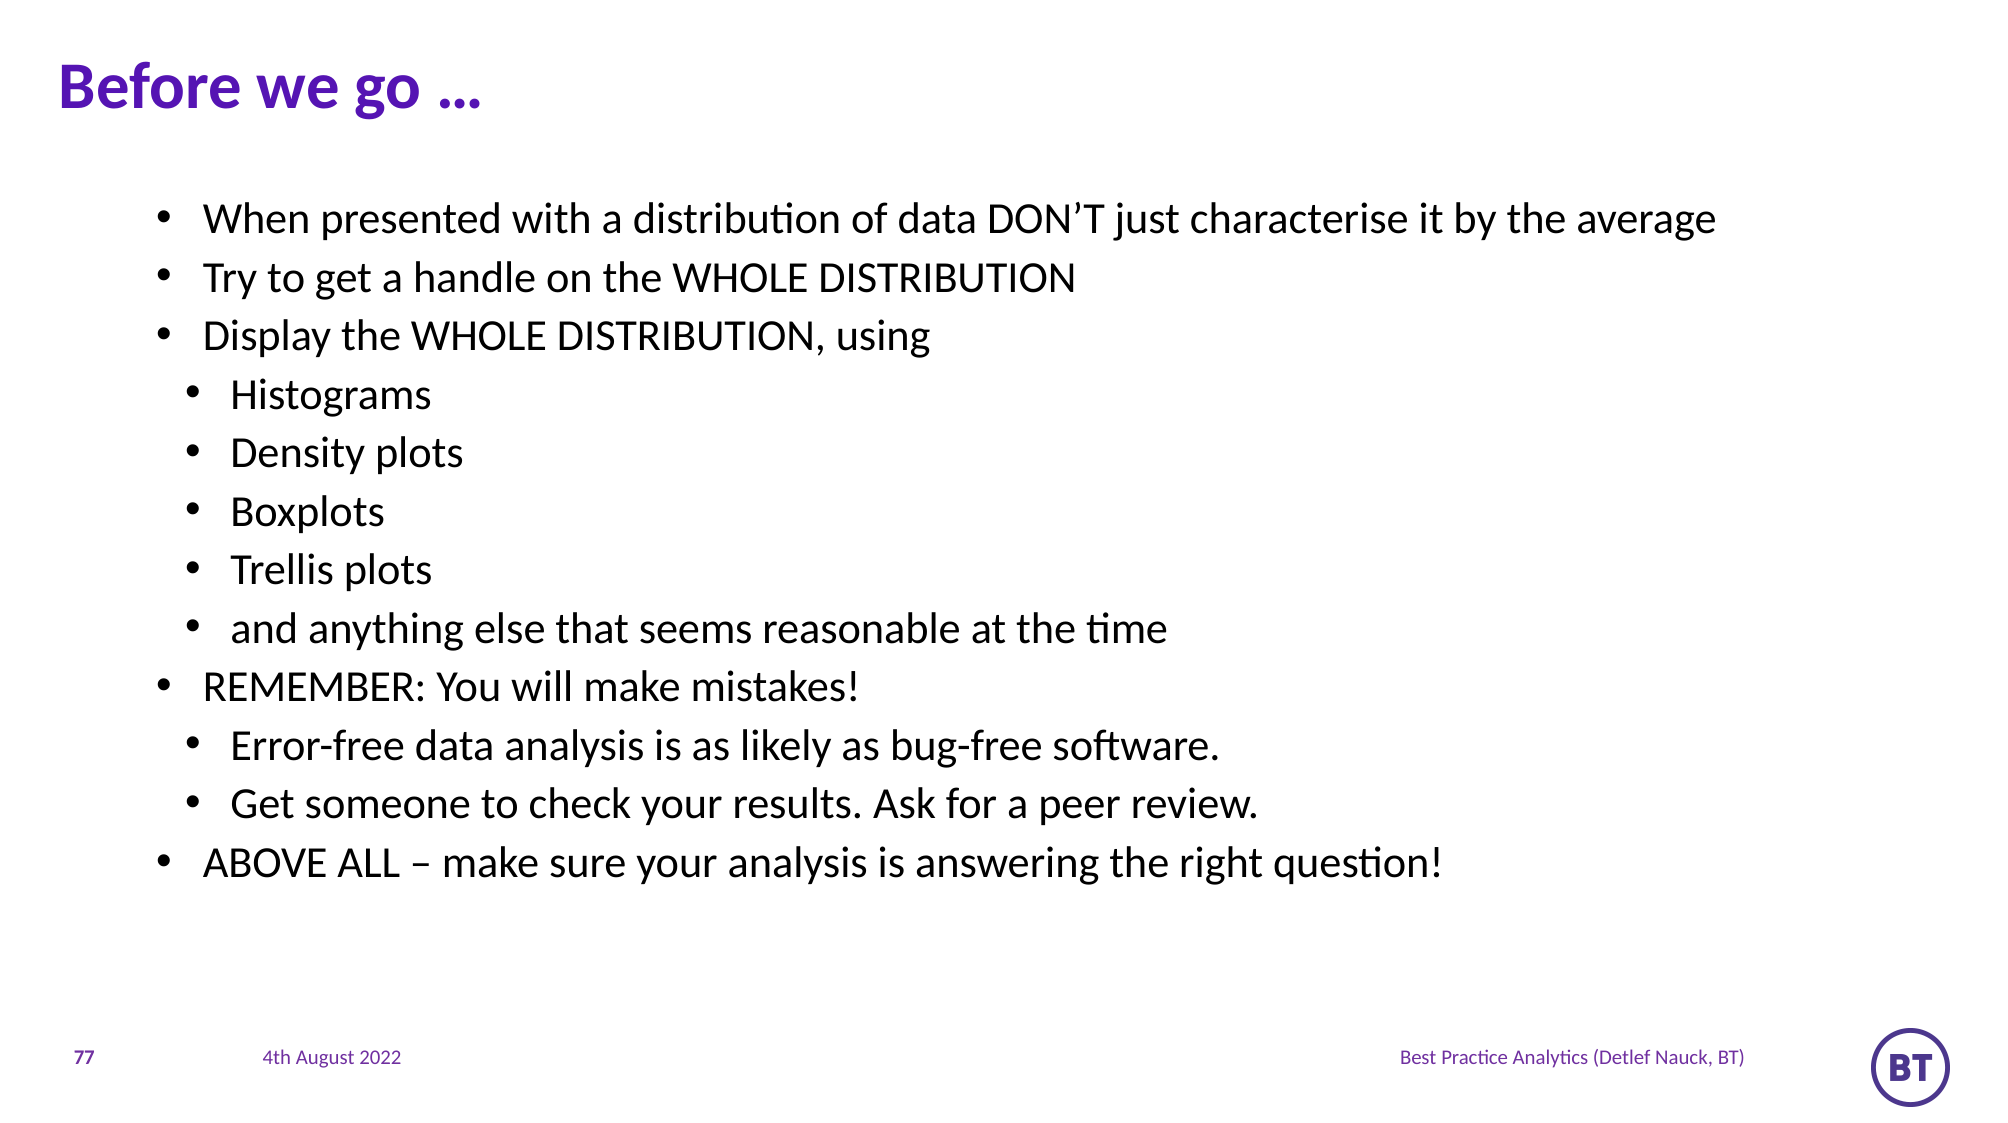

# Before we go …
When presented with a distribution of data DON’T just characterise it by the average
Try to get a handle on the WHOLE DISTRIBUTION
Display the WHOLE DISTRIBUTION, using
Histograms
Density plots
Boxplots
Trellis plots
and anything else that seems reasonable at the time
REMEMBER: You will make mistakes!
Error-free data analysis is as likely as bug-free software.
Get someone to check your results. Ask for a peer review.
ABOVE ALL – make sure your analysis is answering the right question!
77
Best Practice Analytics (Detlef Nauck, BT)
4th August 2022